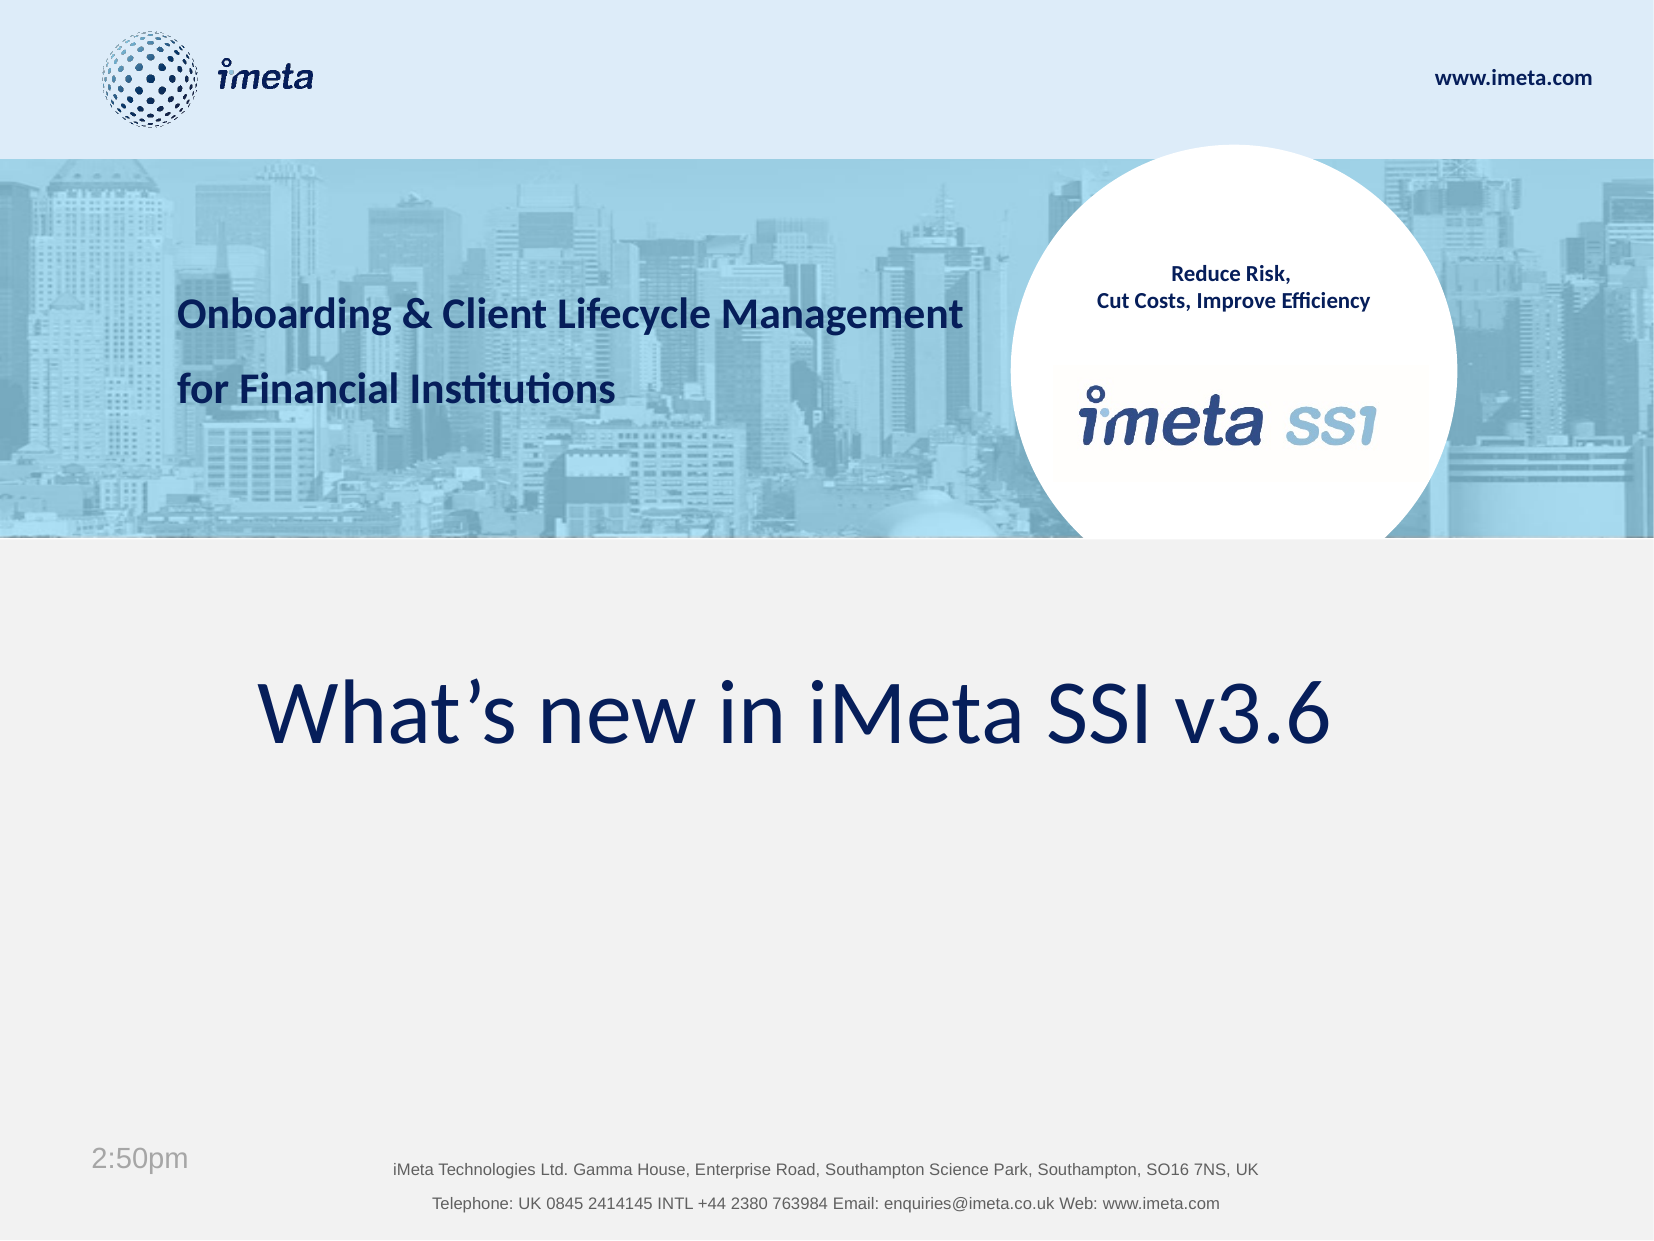

# What’s new in iMeta SSI v3.6

2:50pm